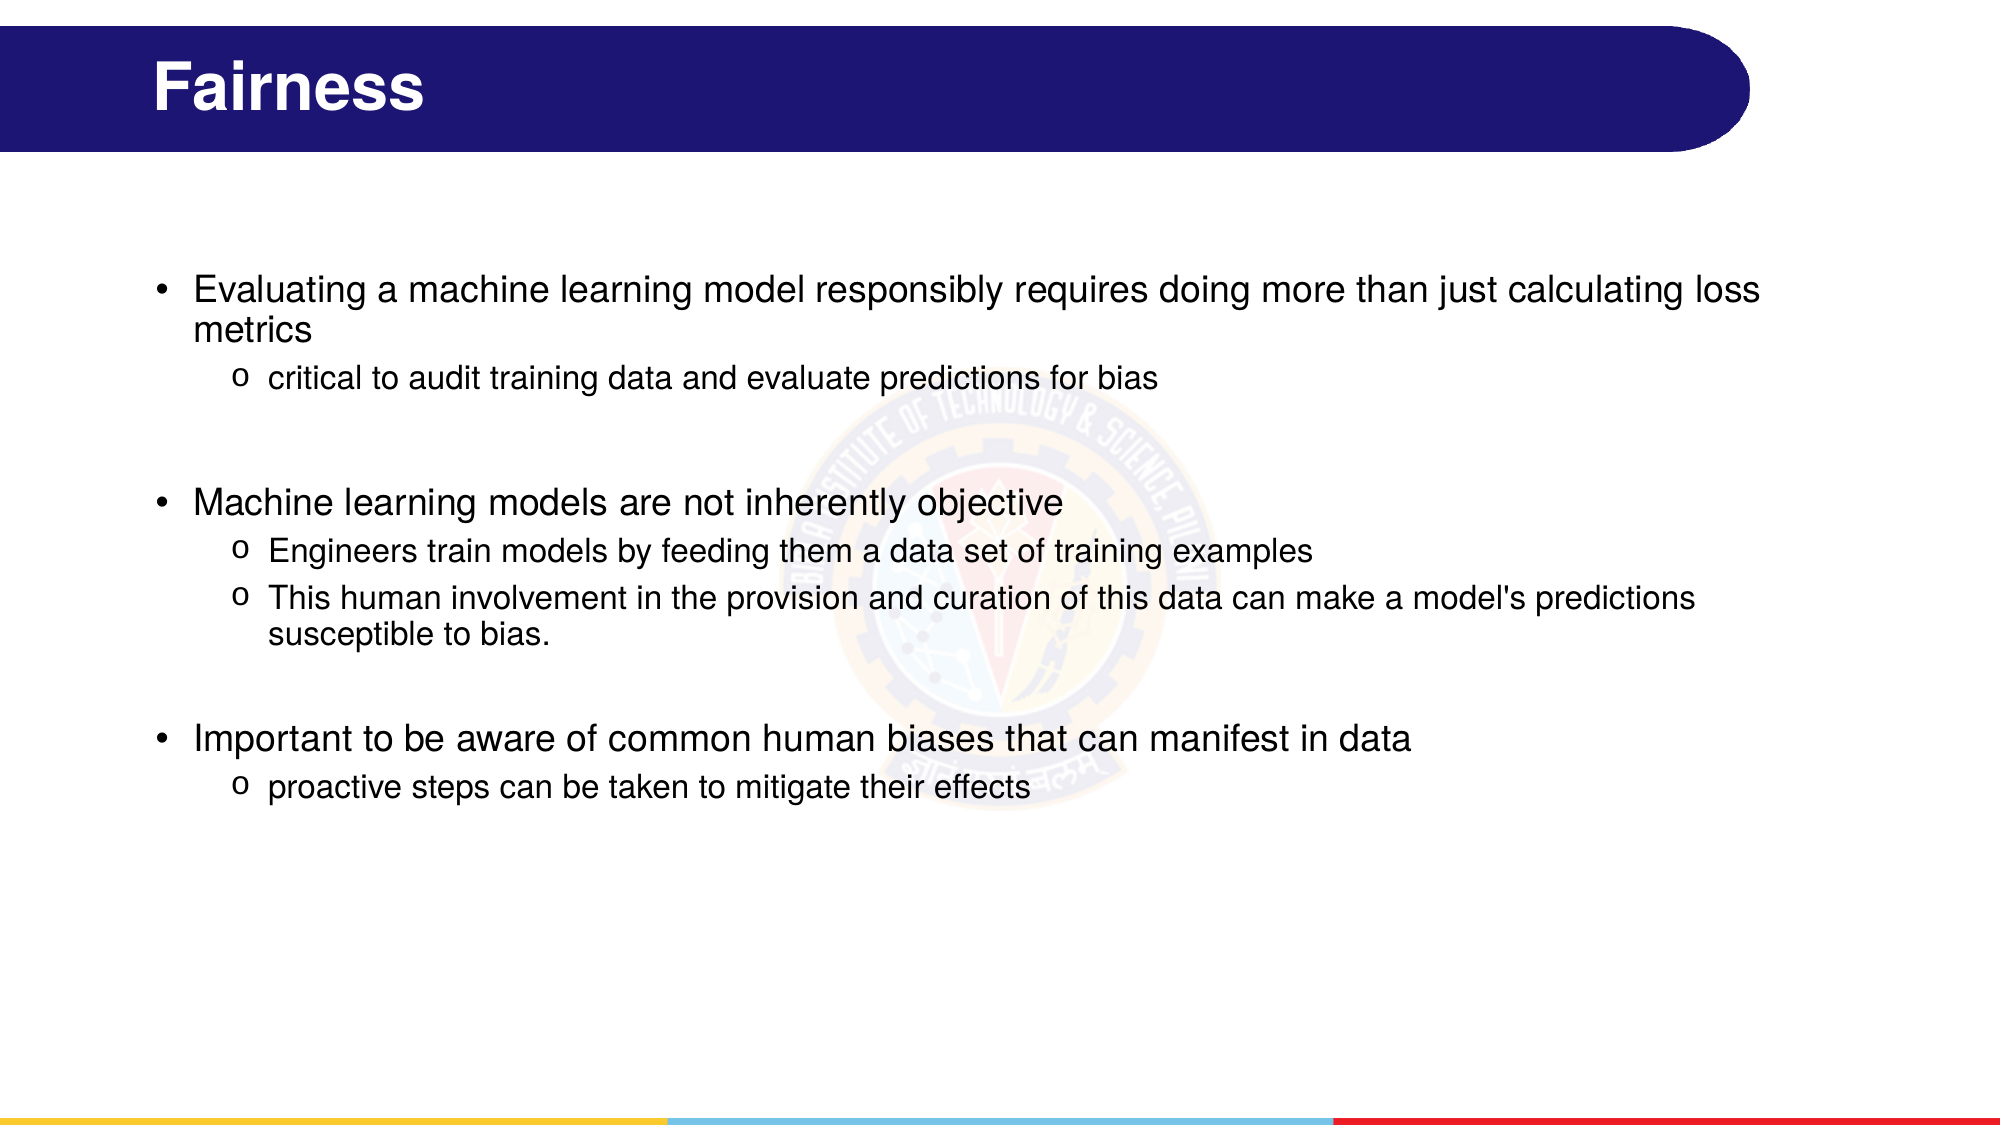

# Fairness

Evaluating a machine learning model responsibly requires doing more than just calculating loss metrics
critical to audit training data and evaluate predictions for bias

Machine learning models are not inherently objective
Engineers train models by feeding them a data set of training examples
This human involvement in the provision and curation of this data can make a model's predictions susceptible to bias.

Important to be aware of common human biases that can manifest in data
proactive steps can be taken to mitigate their effects